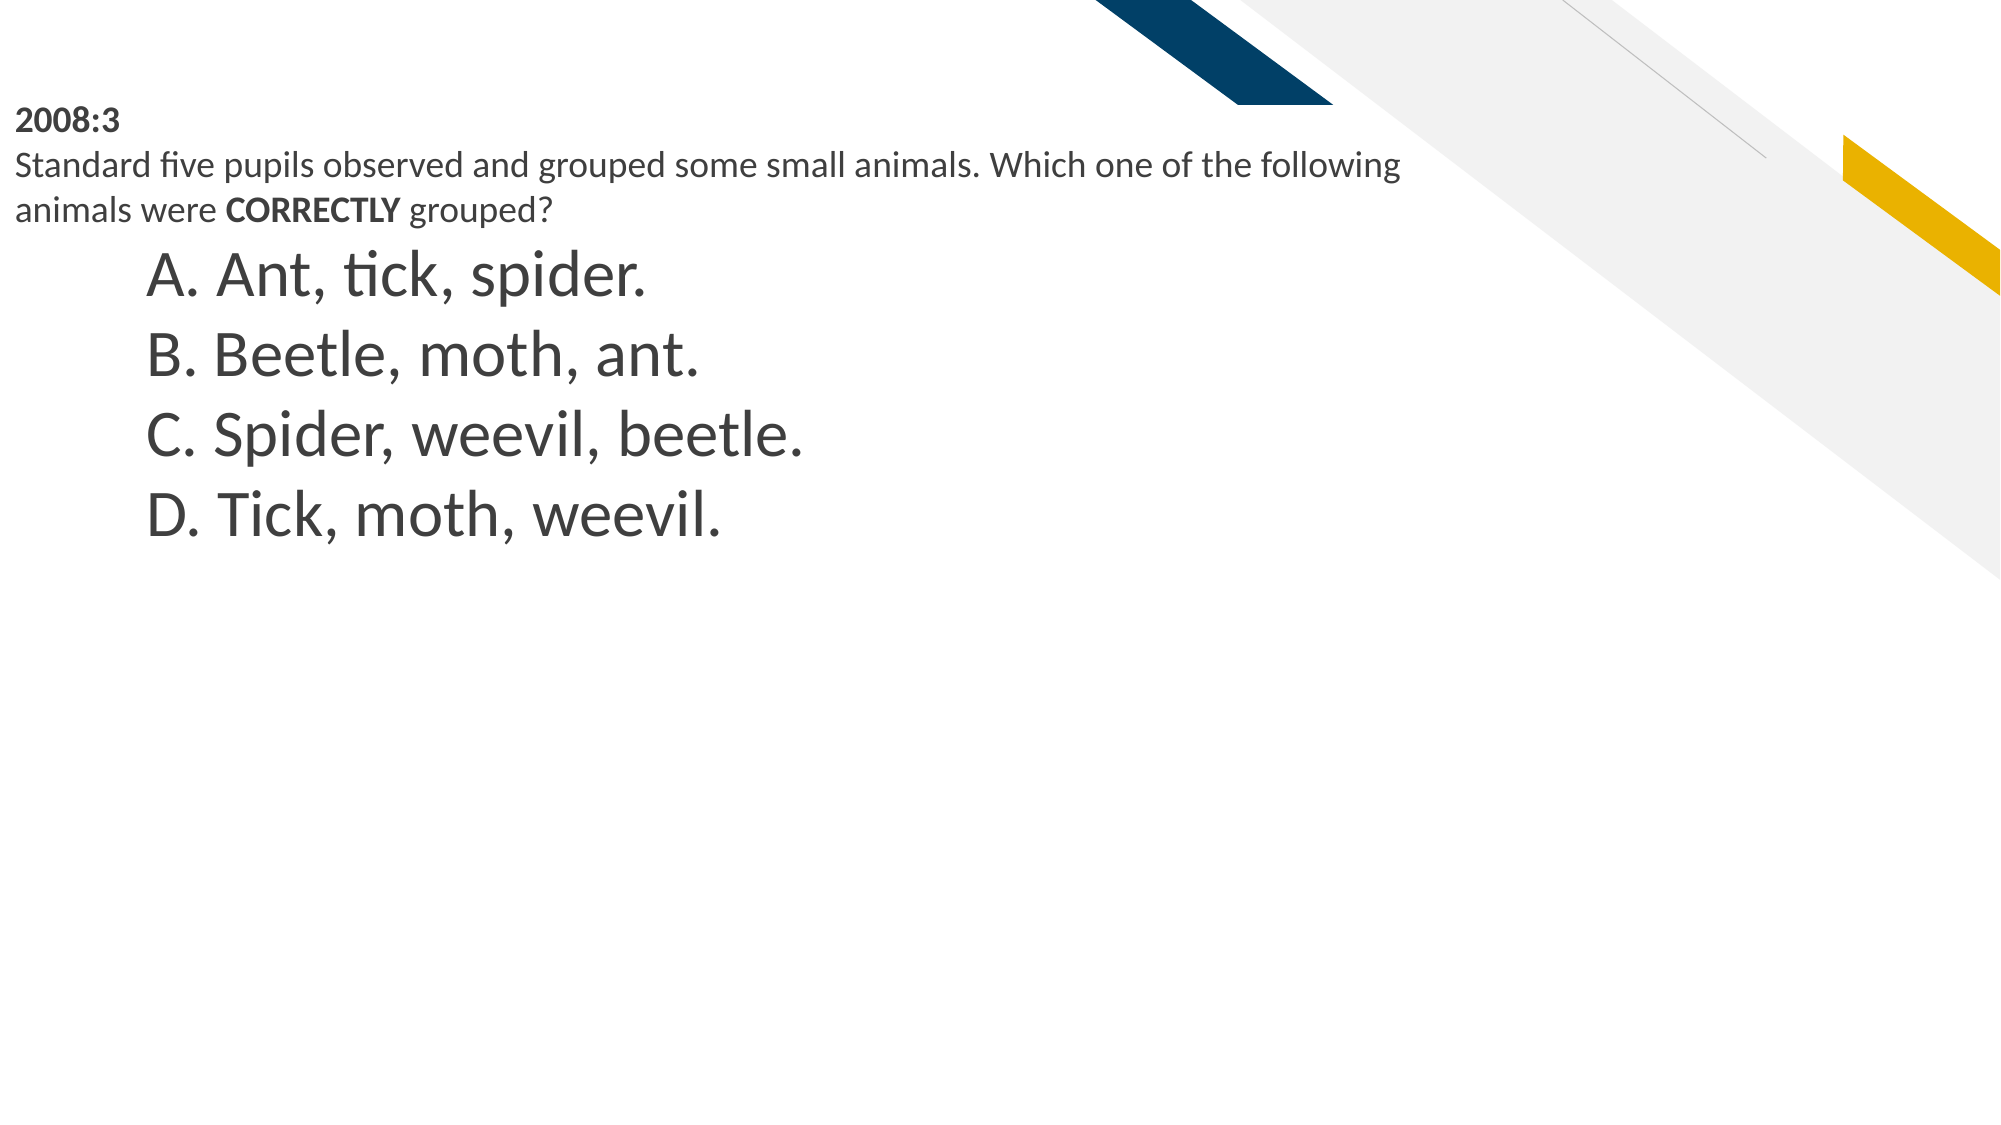

2008:3
Standard five pupils observed and grouped some small animals. Which one of the following animals were CORRECTLY grouped?
A. Ant, tick, spider.
B. Beetle, moth, ant.
C. Spider, weevil, beetle.
D. Tick, moth, weevil.